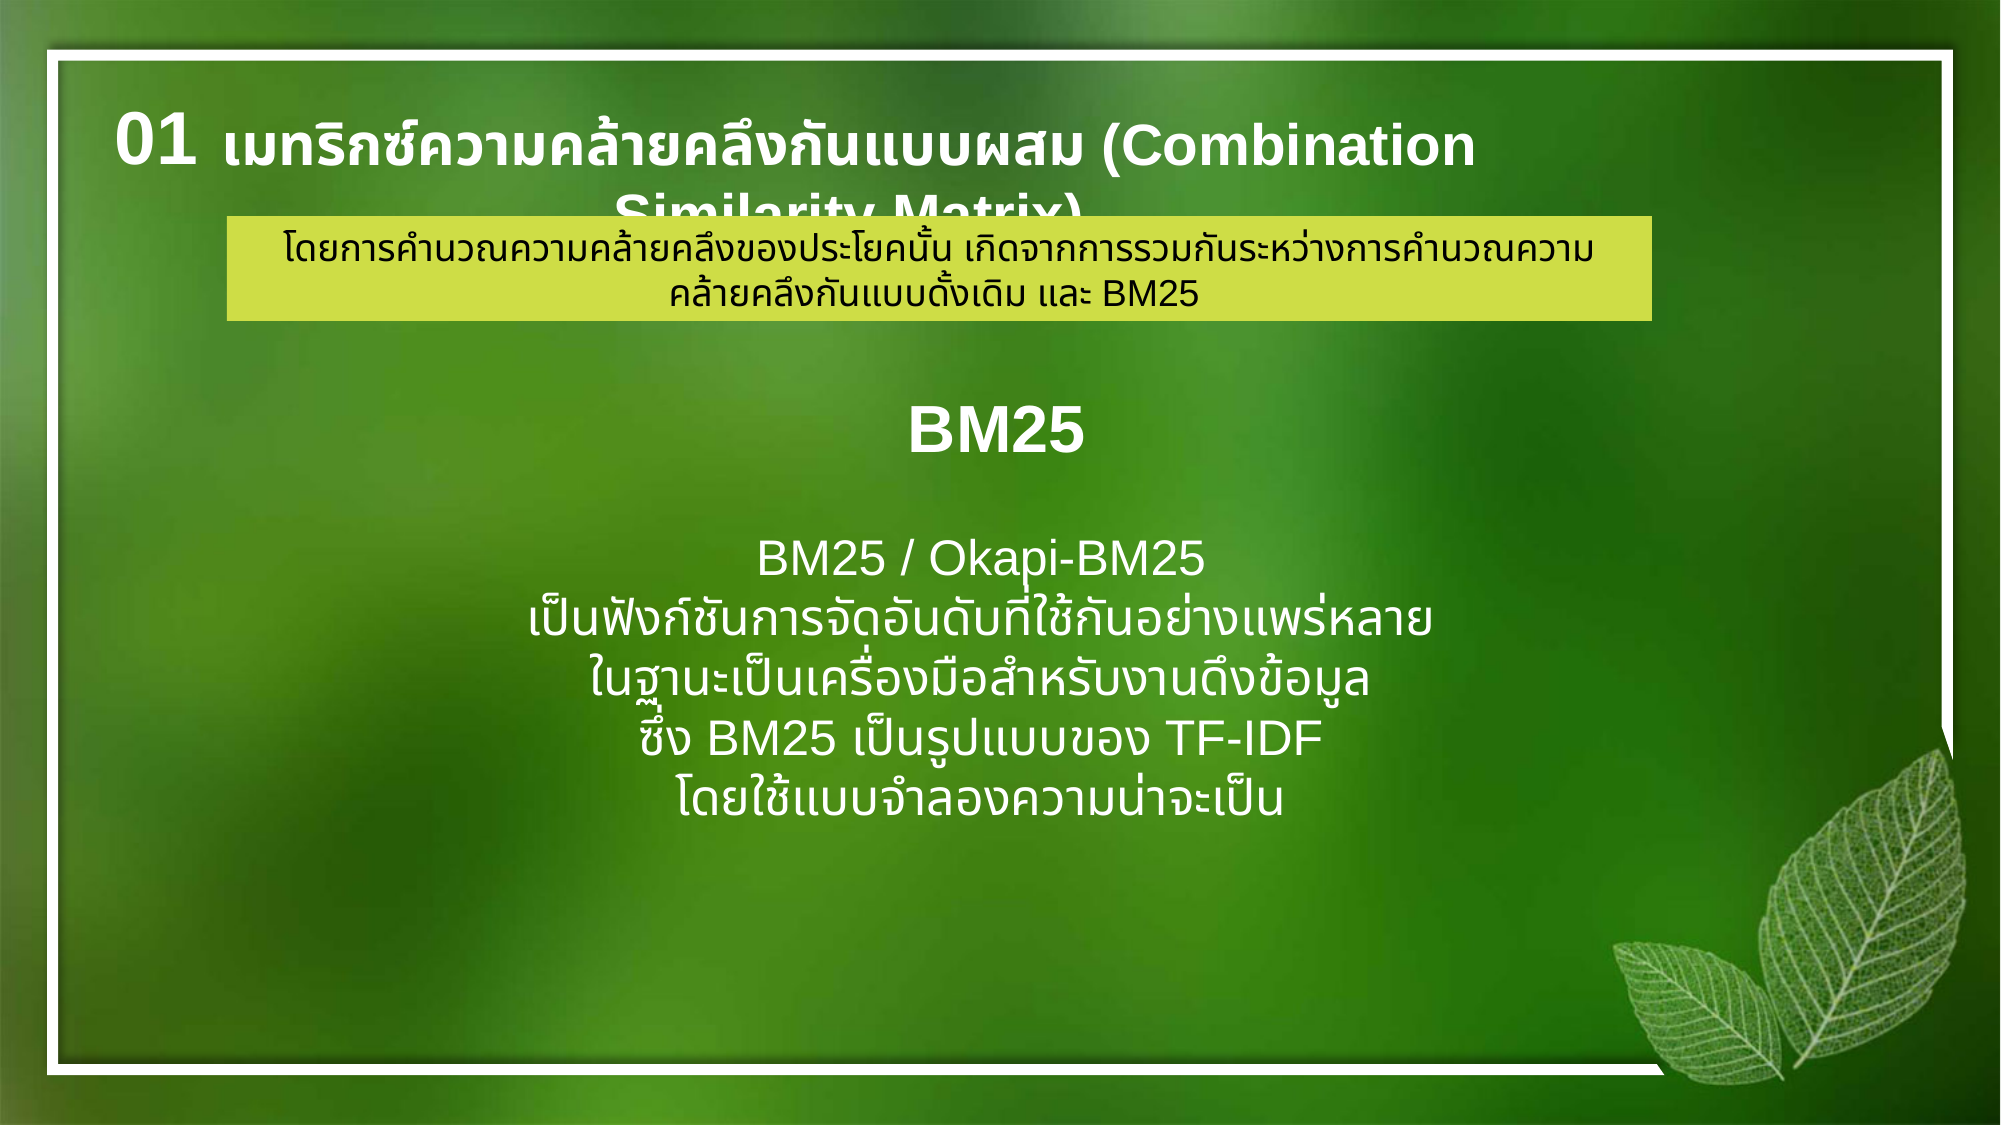

01
เมทริกซ์ความคล้ายคลึงกันแบบผสม (Combination Similarity Matrix)
โดยการคำนวณความคล้ายคลึงของประโยคนั้น เกิดจากการรวมกันระหว่างการคำนวณความคล้ายคลึงกันแบบดั้งเดิม และ BM25
BM25
BM25 / Okapi-BM25
เป็นฟังก์ชันการจัดอันดับที่ใช้กันอย่างแพร่หลาย
ในฐานะเป็นเครื่องมือสำหรับงานดึงข้อมูล
ซึ่ง BM25 เป็นรูปแบบของ TF-IDF
โดยใช้แบบจำลองความน่าจะเป็น